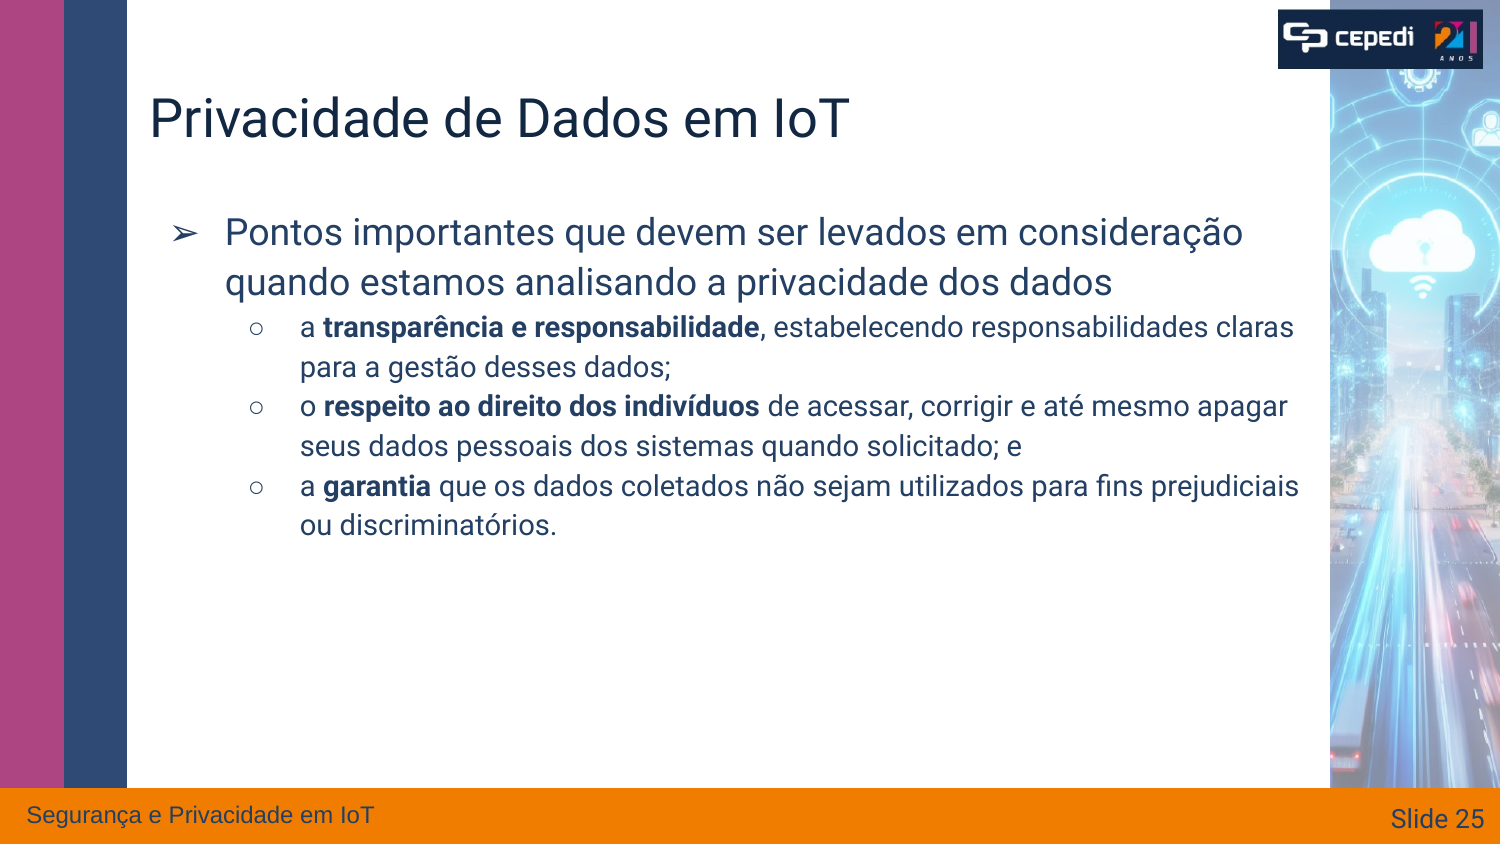

# Privacidade de Dados em IoT
Pontos importantes que devem ser levados em consideração quando estamos analisando a privacidade dos dados
a transparência e responsabilidade, estabelecendo responsabilidades claras para a gestão desses dados;
o respeito ao direito dos indivíduos de acessar, corrigir e até mesmo apagar seus dados pessoais dos sistemas quando solicitado; e
a garantia que os dados coletados não sejam utilizados para fins prejudiciais ou discriminatórios.
Segurança e Privacidade em IoT
Slide 25